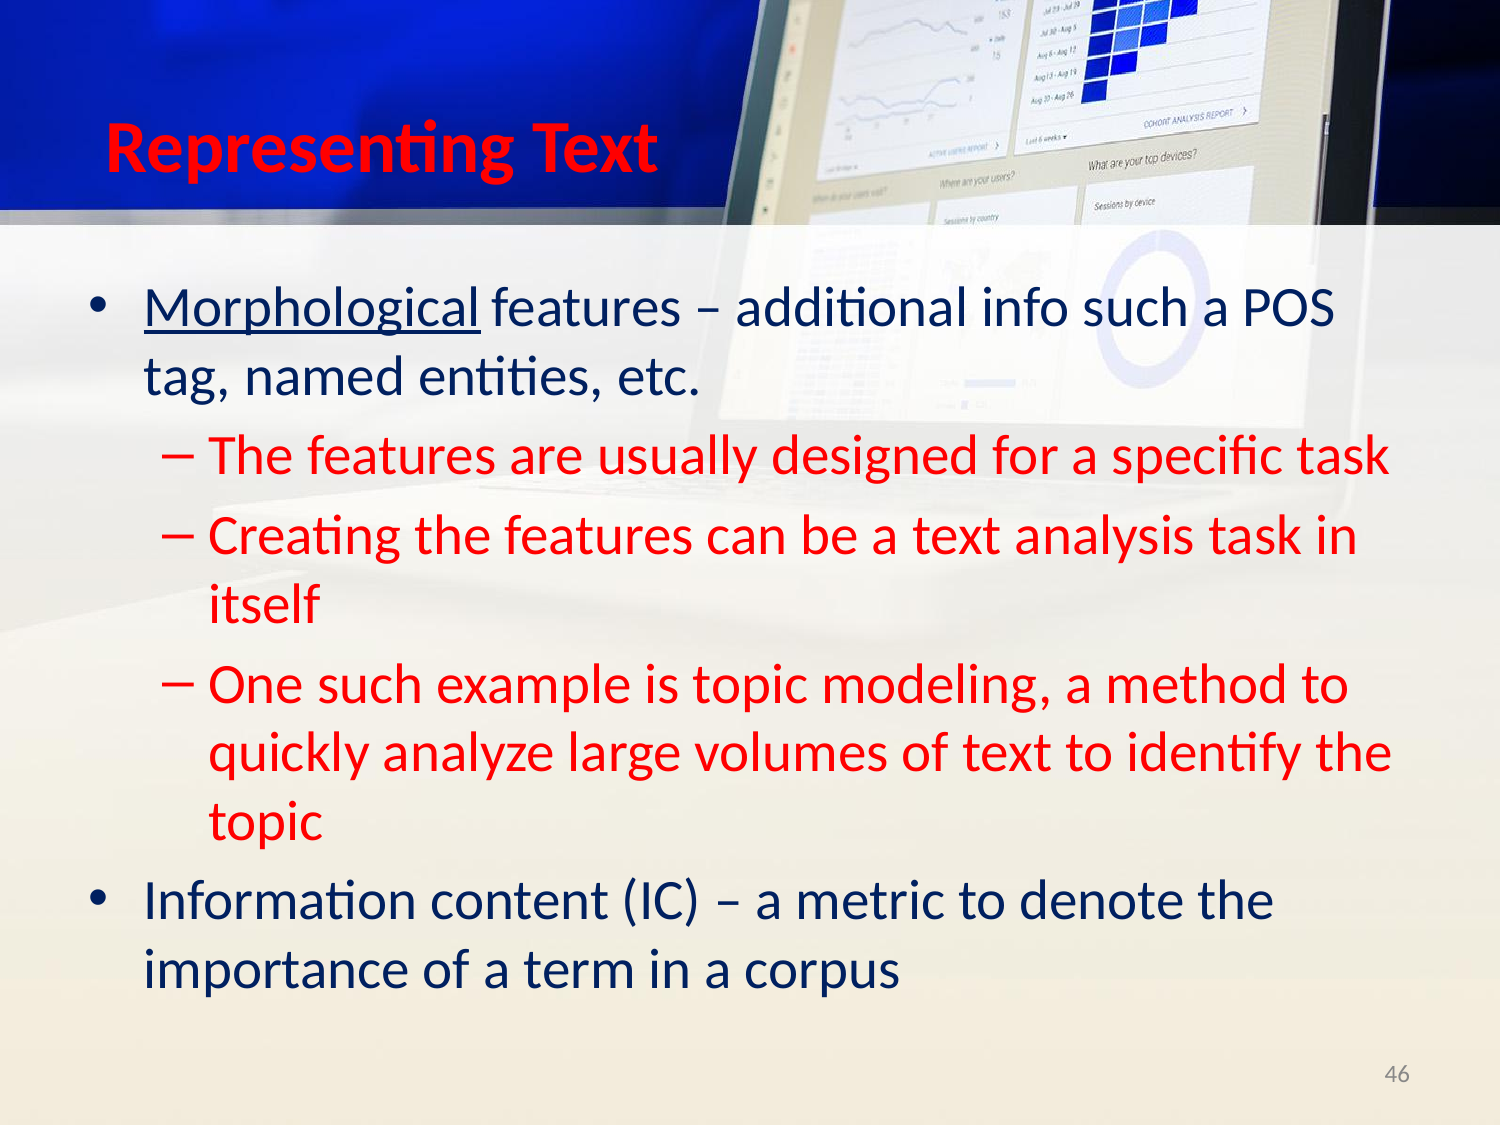

# Representing Text
Morphological features – additional info such a POS tag, named entities, etc.
The features are usually designed for a specific task
Creating the features can be a text analysis task in itself
One such example is topic modeling, a method to quickly analyze large volumes of text to identify the topic
Information content (IC) – a metric to denote the importance of a term in a corpus
46